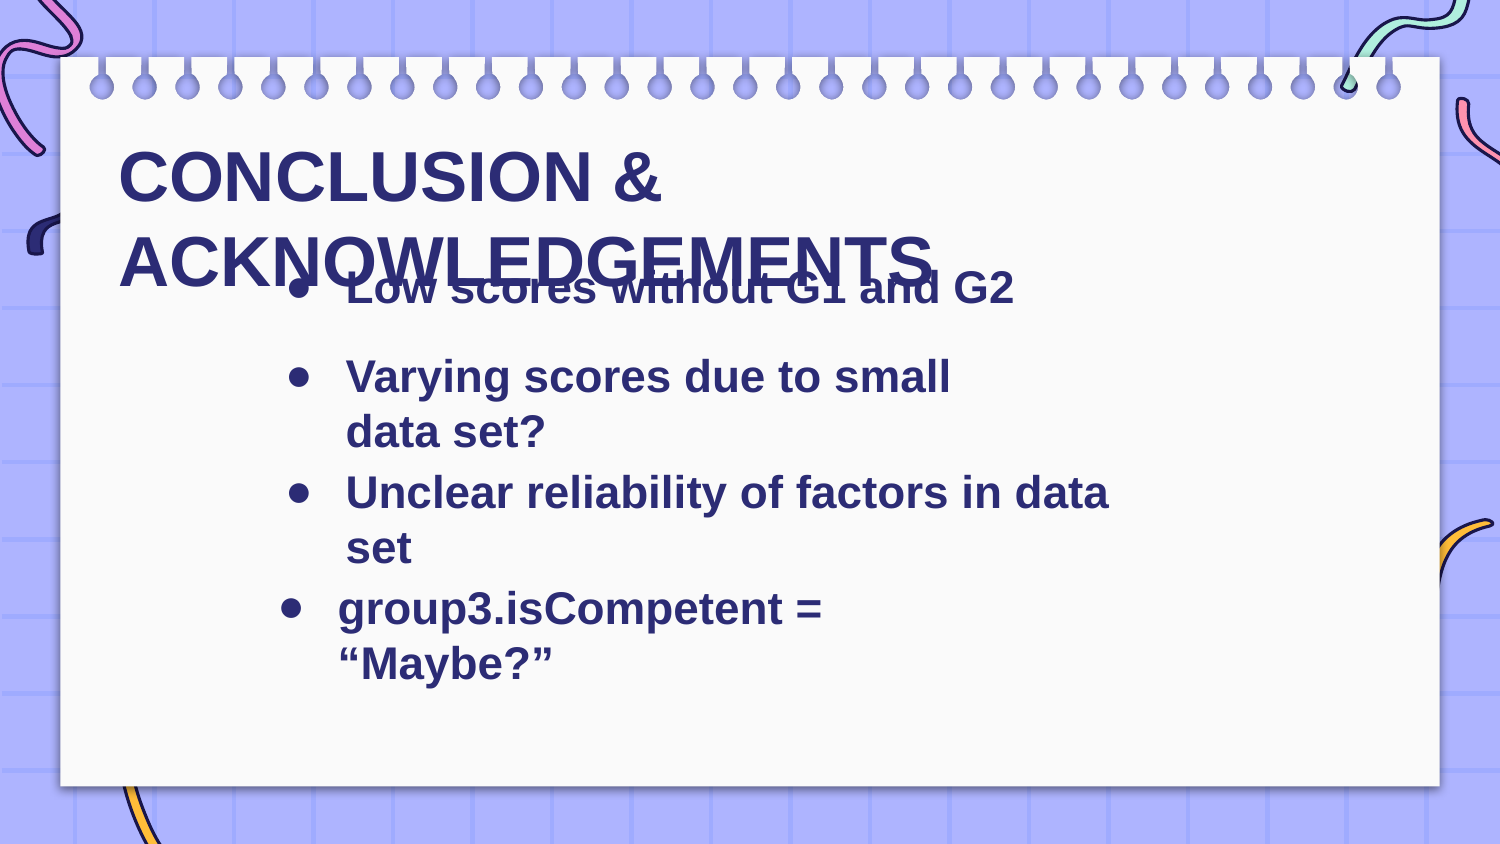

# CONCLUSION & ACKNOWLEDGEMENTS
Low scores without G1 and G2
Varying scores due to small data set?
Unclear reliability of factors in data set
group3.isCompetent = “Maybe?”